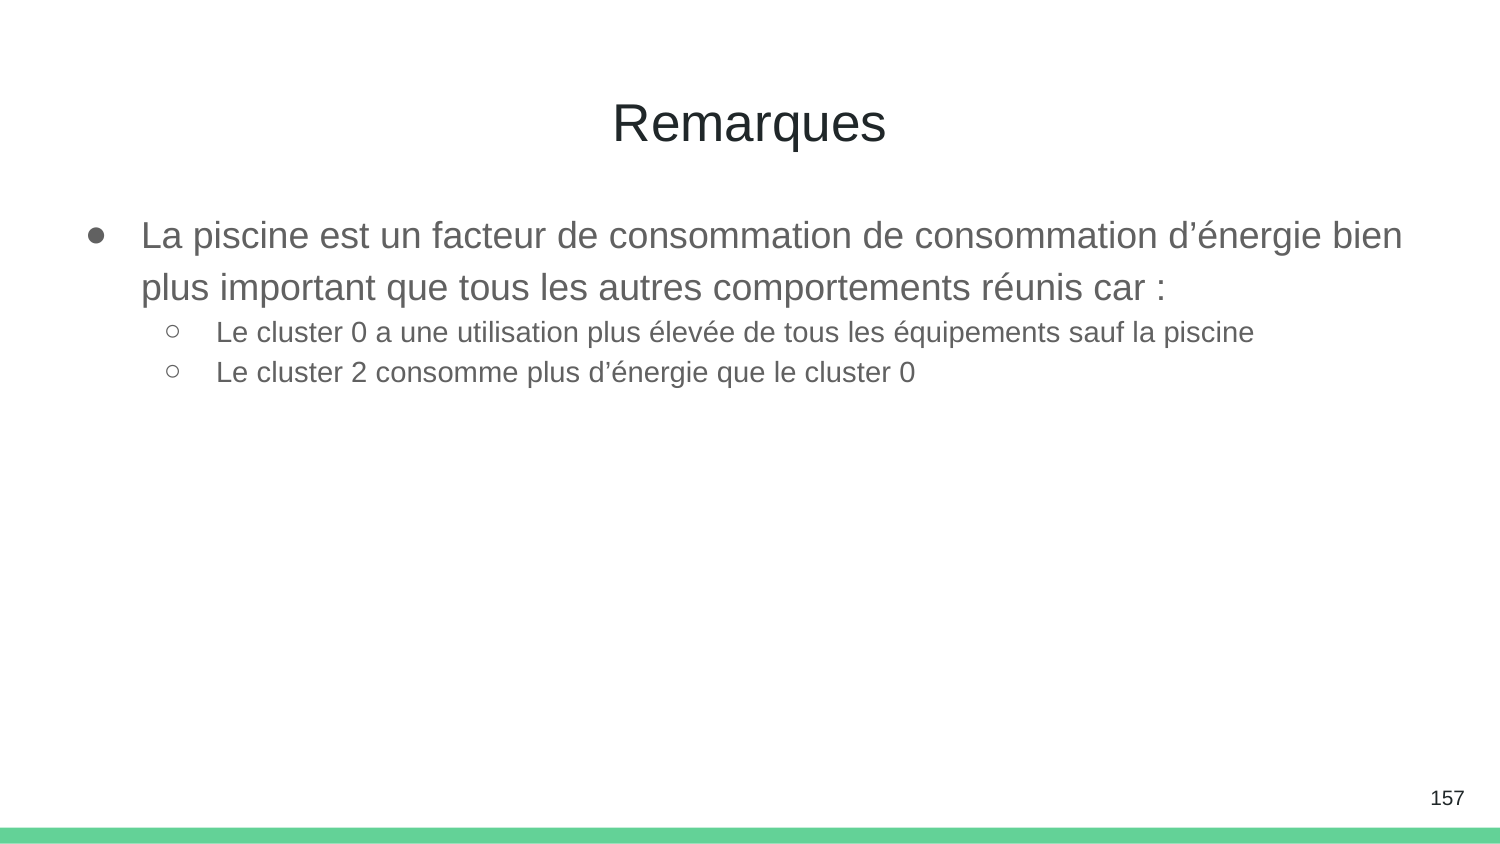

# Remarques
La piscine est un facteur de consommation de consommation d’énergie bien plus important que tous les autres comportements réunis car :
Le cluster 0 a une utilisation plus élevée de tous les équipements sauf la piscine
Le cluster 2 consomme plus d’énergie que le cluster 0
157